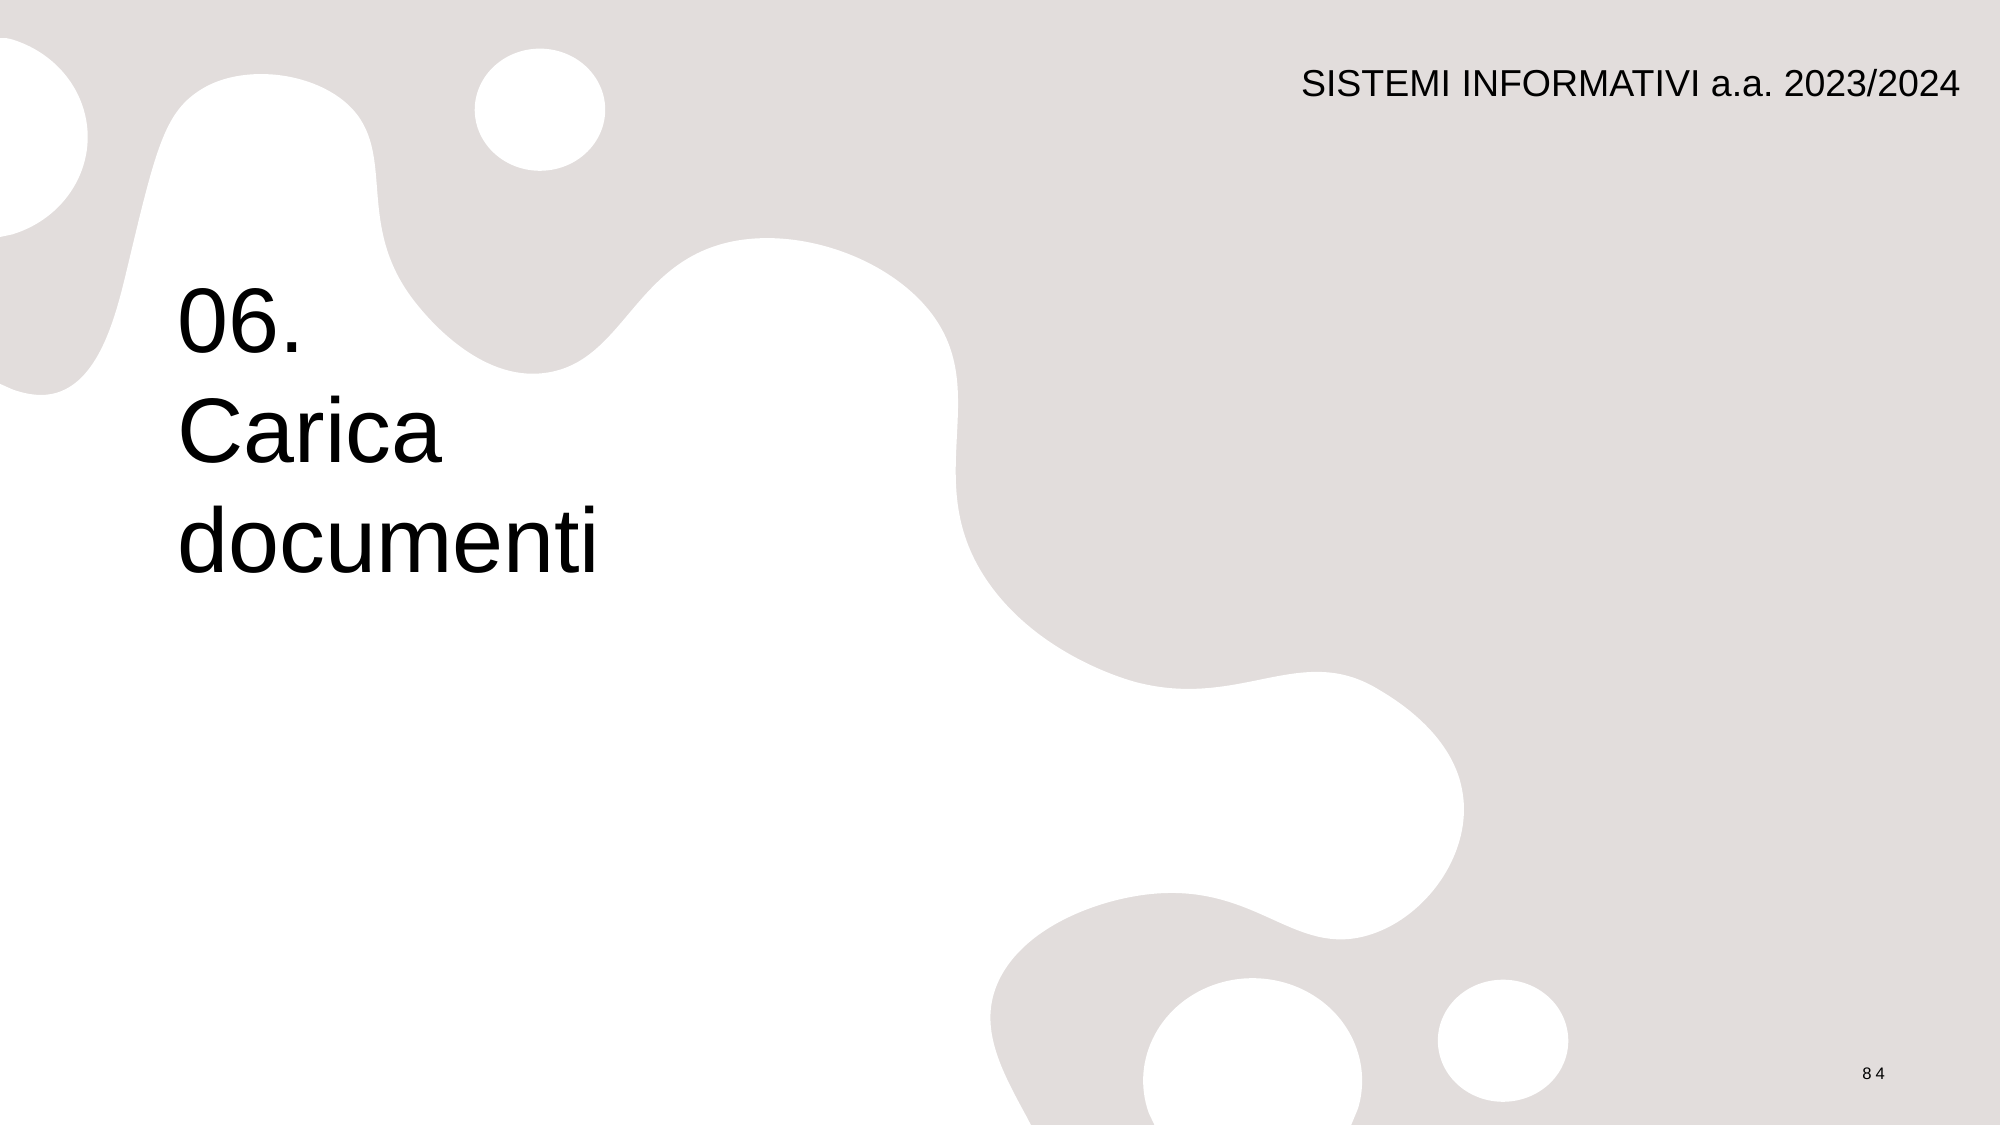

SISTEMI INFORMATIVI a.a. 2023/2024
# 06. Carica documenti
84